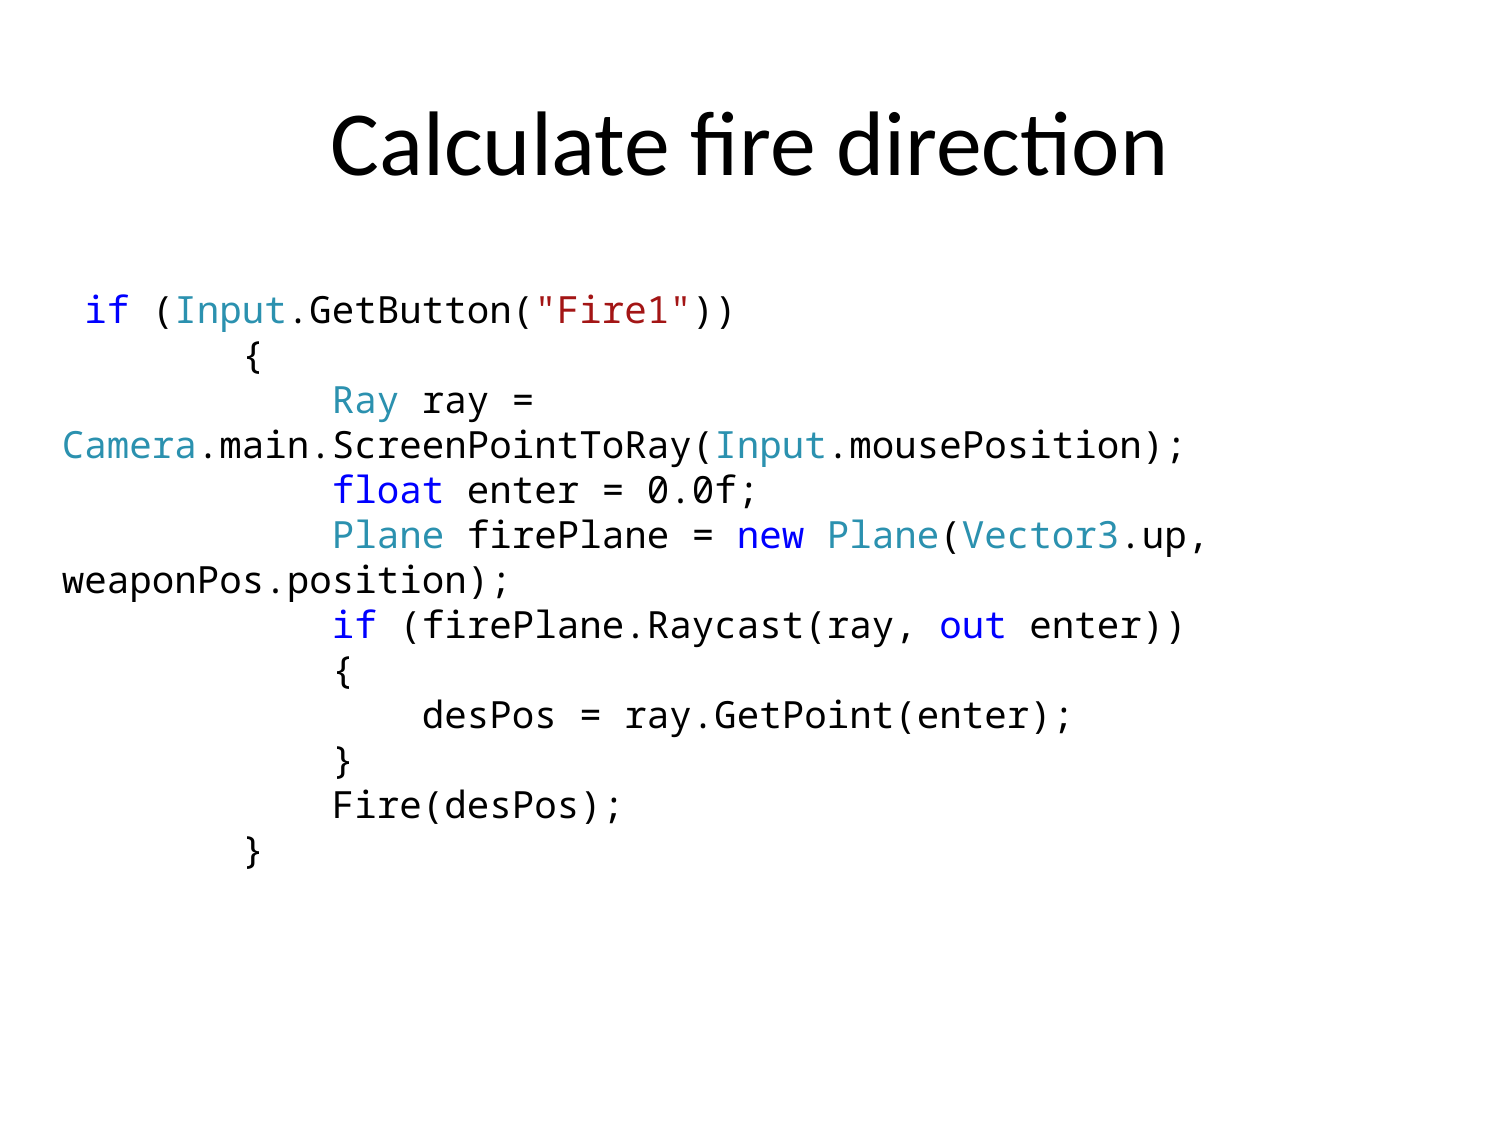

# Calculate fire direction

 if (Input.GetButton("Fire1"))
        {
            Ray ray = Camera.main.ScreenPointToRay(Input.mousePosition);
            float enter = 0.0f;
            Plane firePlane = new Plane(Vector3.up, weaponPos.position);
            if (firePlane.Raycast(ray, out enter))
            {
                desPos = ray.GetPoint(enter);
            }
            Fire(desPos);
        }